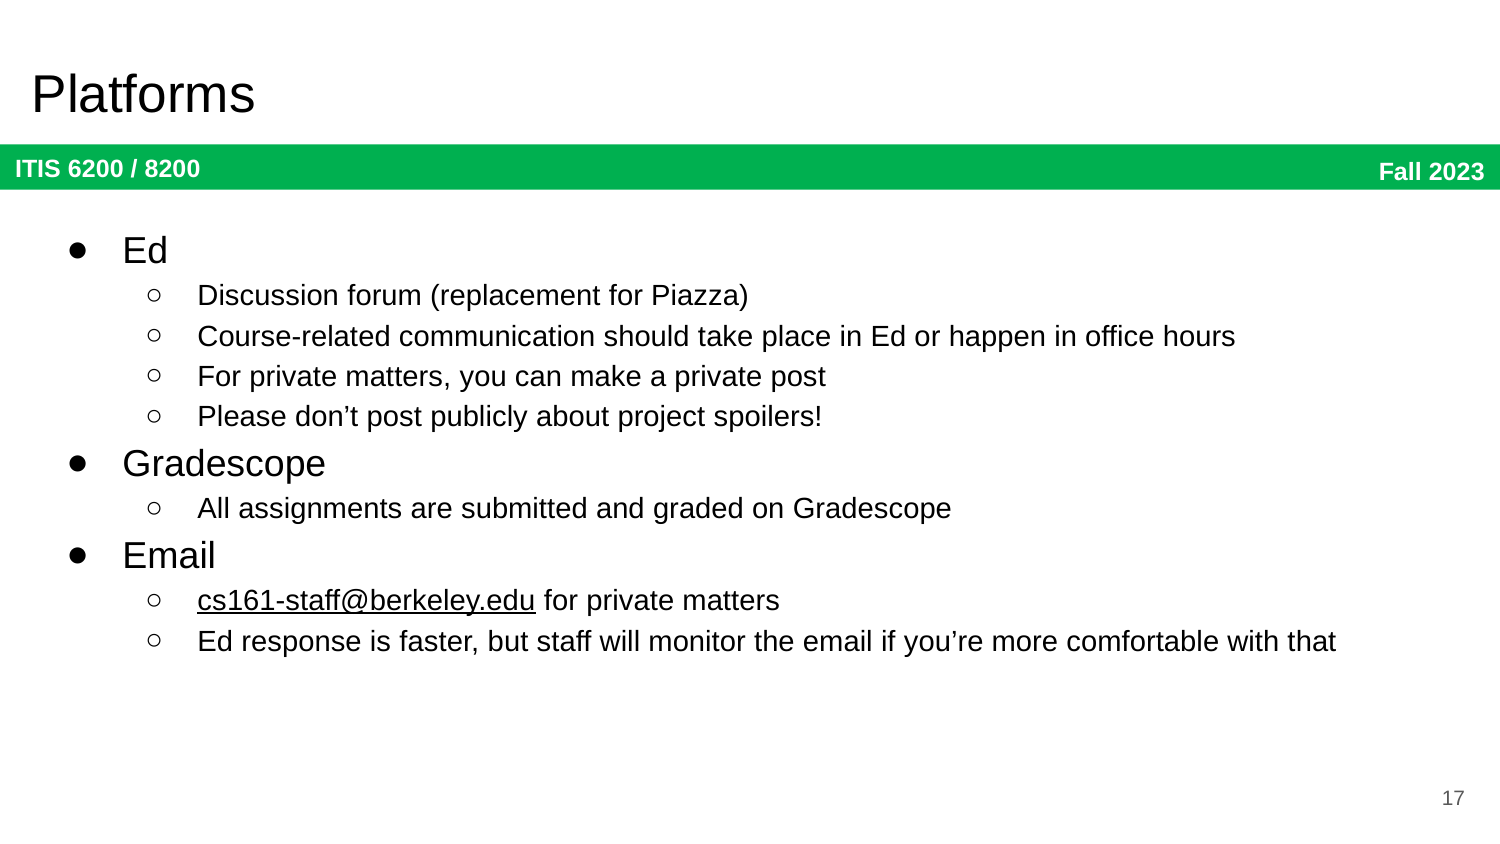

# Platforms
Ed
Discussion forum (replacement for Piazza)
Course-related communication should take place in Ed or happen in office hours
For private matters, you can make a private post
Please don’t post publicly about project spoilers!
Gradescope
All assignments are submitted and graded on Gradescope
Email
cs161-staff@berkeley.edu for private matters
Ed response is faster, but staff will monitor the email if you’re more comfortable with that
17